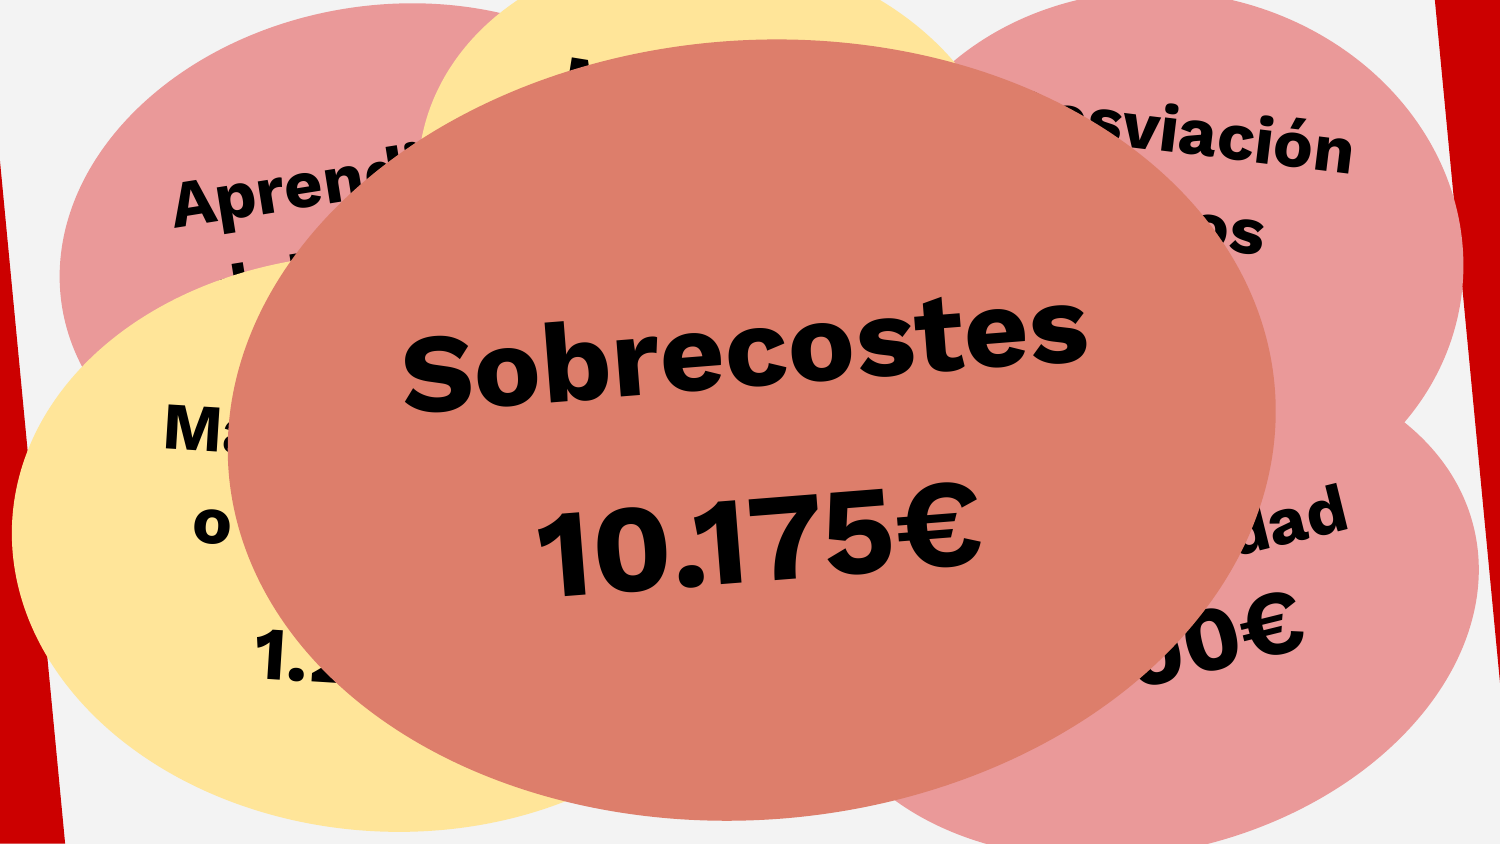

Marketing insuficiente 1.500€
Desviación de los plazos 5.000€
Aprendizaje  del trabajo 975€
Sobrecostes
10.175€
RIESGOS
Mantenimiento en prueba
1.200€
Escalabilidad 1.500€